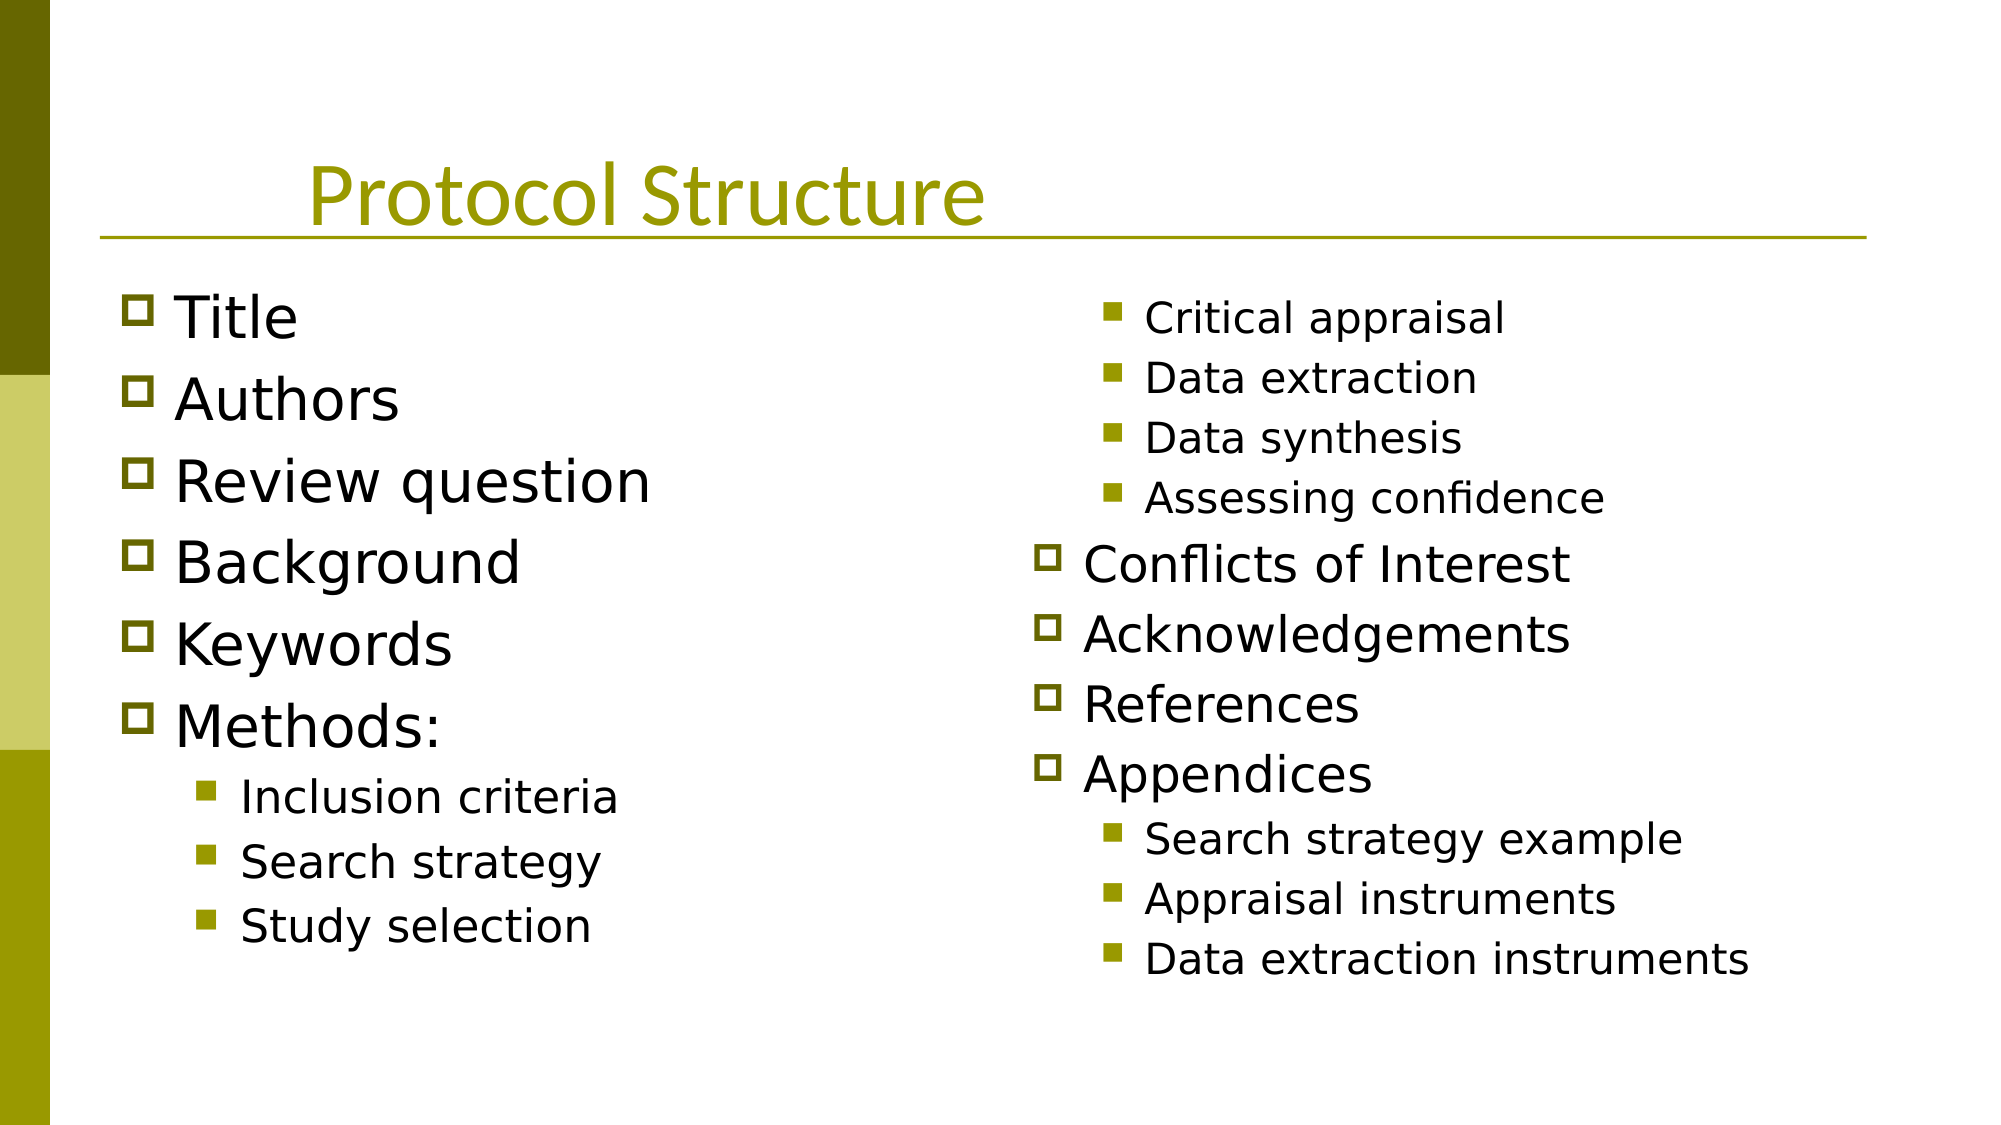

Protocol Structure
Title
Authors
Review question
Background
Keywords
Methods:
Inclusion criteria
Search strategy
Study selection
Critical appraisal
Data extraction
Data synthesis
Assessing confidence
Conflicts of Interest
Acknowledgements
References
Appendices
Search strategy example
Appraisal instruments
Data extraction instruments